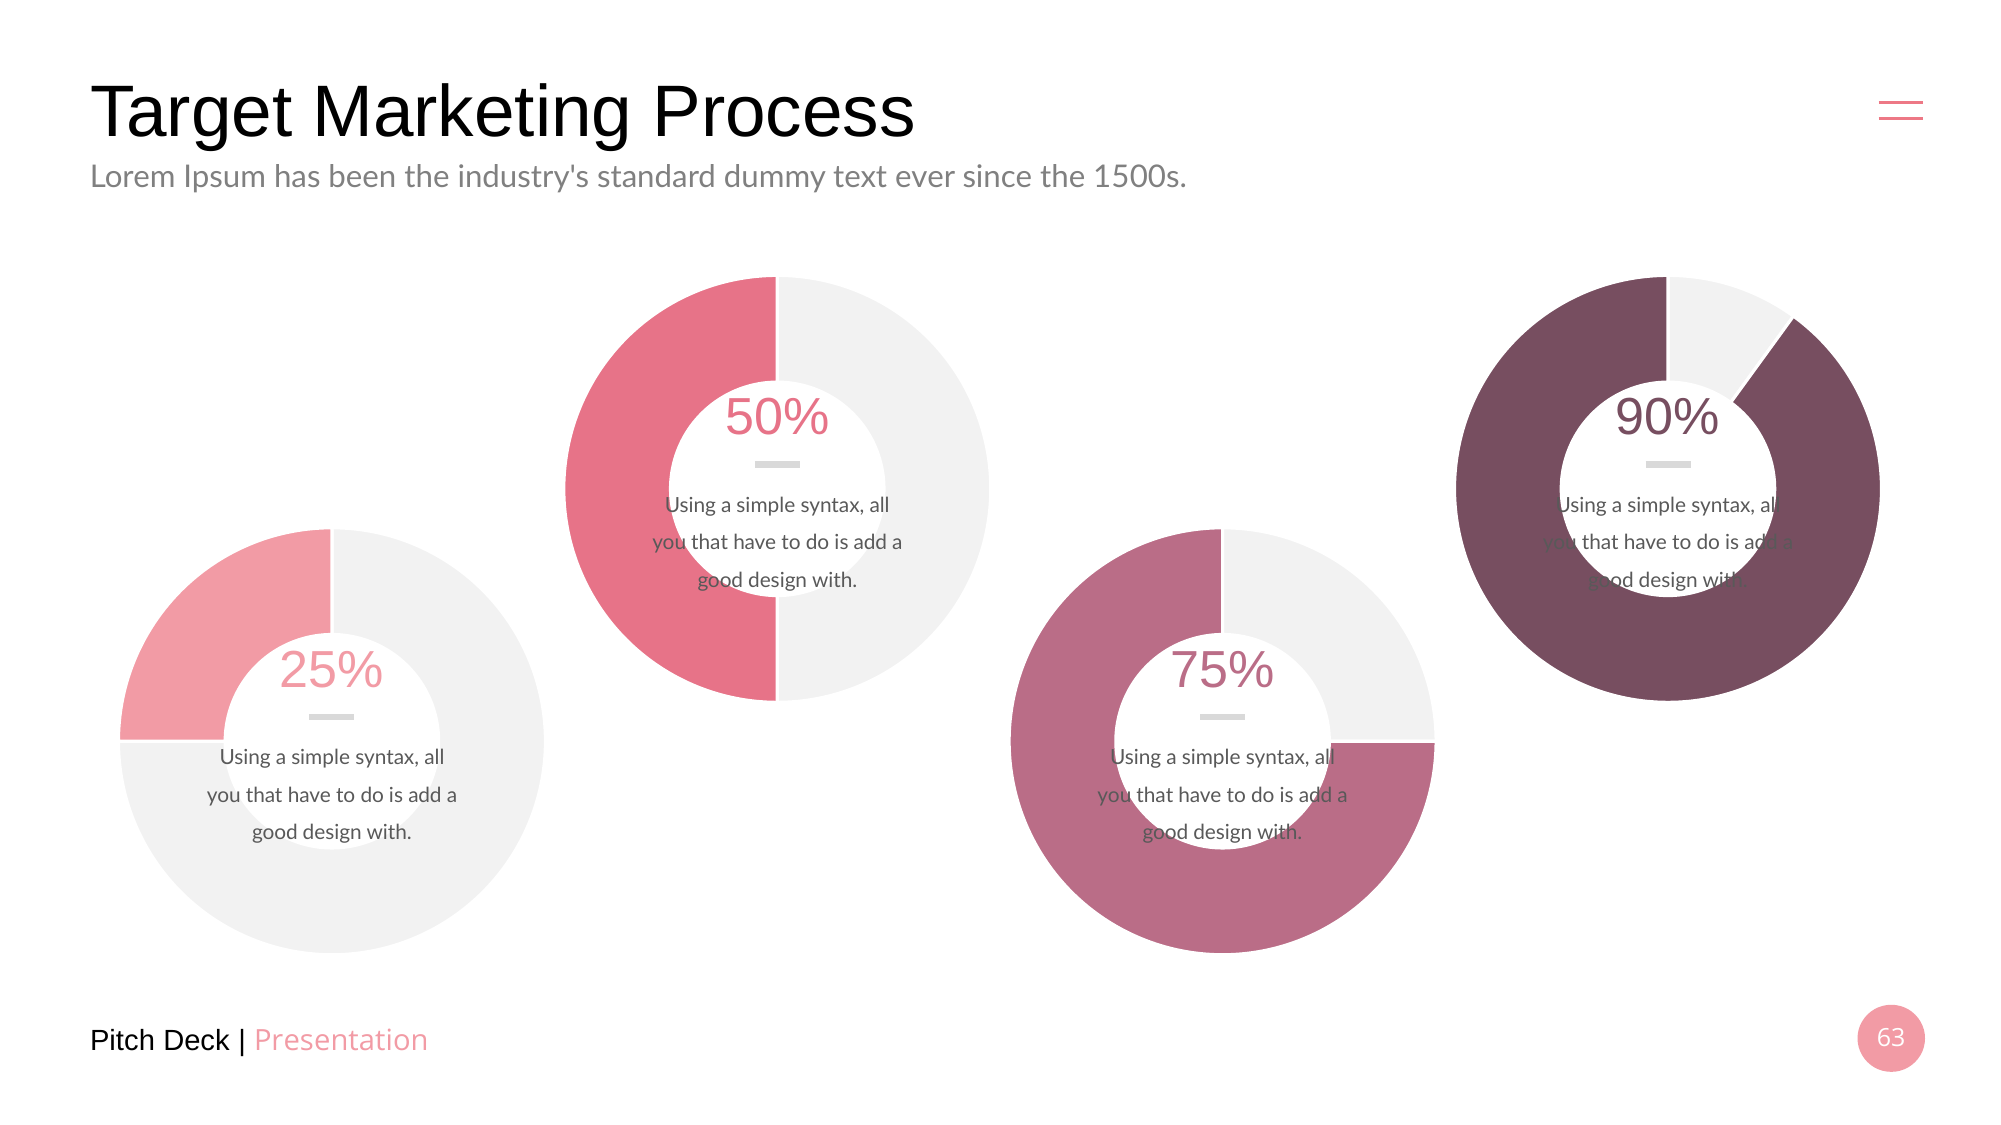

# Target Marketing Process
Lorem Ipsum has been the industry's standard dummy text ever since the 1500s.

### Chart

| Category | Column1 |
|---|---|
| 1st Qtr | 0.5 |
| 2nd Qtr | 0.5 |

### Chart

| Category | Column1 |
|---|---|
| 1st Qtr | 10.0 |
| 2nd Qtr | 90.0 |
50%
90%
Using a simple syntax, all you that have to do is add a good design with.
Using a simple syntax, all you that have to do is add a good design with.

### Chart

| Category | Column1 |
|---|---|
| 1st Qtr | 0.75 |
| 2nd Qtr | 0.25 |

### Chart

| Category | Column1 |
|---|---|
| 1st Qtr | 0.25 |
| 2nd Qtr | 0.75 |
25%
75%
Using a simple syntax, all you that have to do is add a good design with.
Using a simple syntax, all you that have to do is add a good design with.
Pitch Deck | Presentation
63